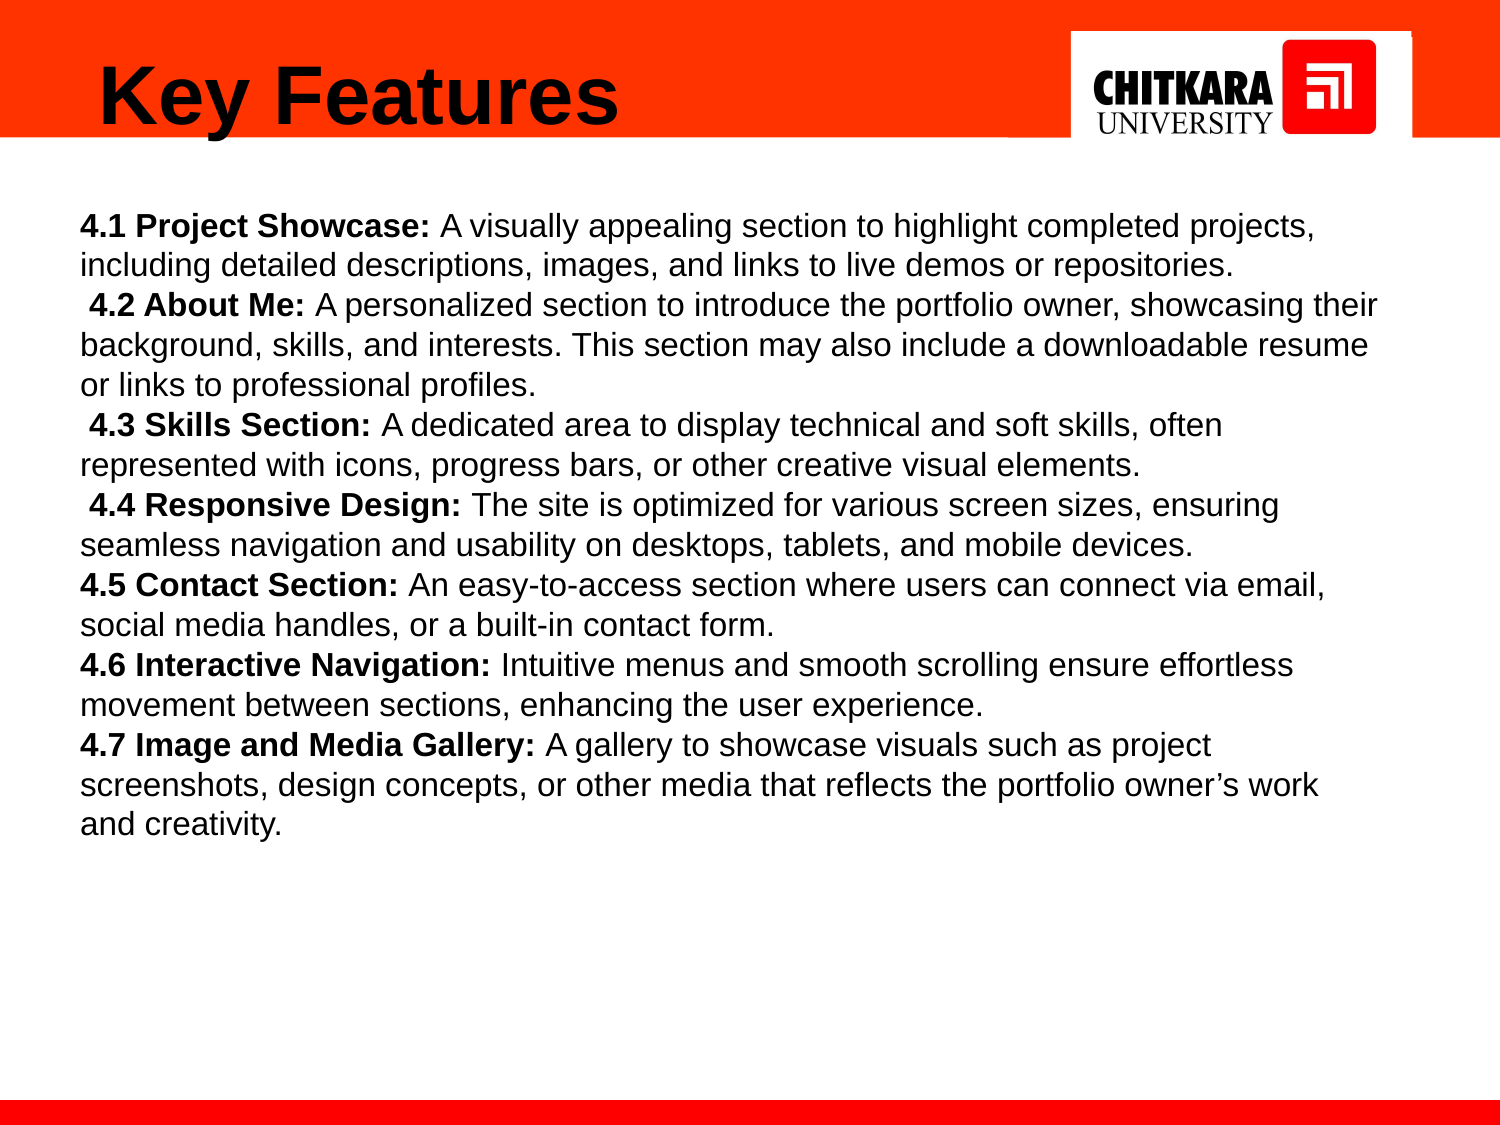

Key Features
4.1 Project Showcase: A visually appealing section to highlight completed projects, including detailed descriptions, images, and links to live demos or repositories.
 4.2 About Me: A personalized section to introduce the portfolio owner, showcasing their background, skills, and interests. This section may also include a downloadable resume or links to professional profiles.
 4.3 Skills Section: A dedicated area to display technical and soft skills, often represented with icons, progress bars, or other creative visual elements.
 4.4 Responsive Design: The site is optimized for various screen sizes, ensuring seamless navigation and usability on desktops, tablets, and mobile devices.
4.5 Contact Section: An easy-to-access section where users can connect via email, social media handles, or a built-in contact form.
4.6 Interactive Navigation: Intuitive menus and smooth scrolling ensure effortless movement between sections, enhancing the user experience.
4.7 Image and Media Gallery: A gallery to showcase visuals such as project screenshots, design concepts, or other media that reflects the portfolio owner’s work and creativity.